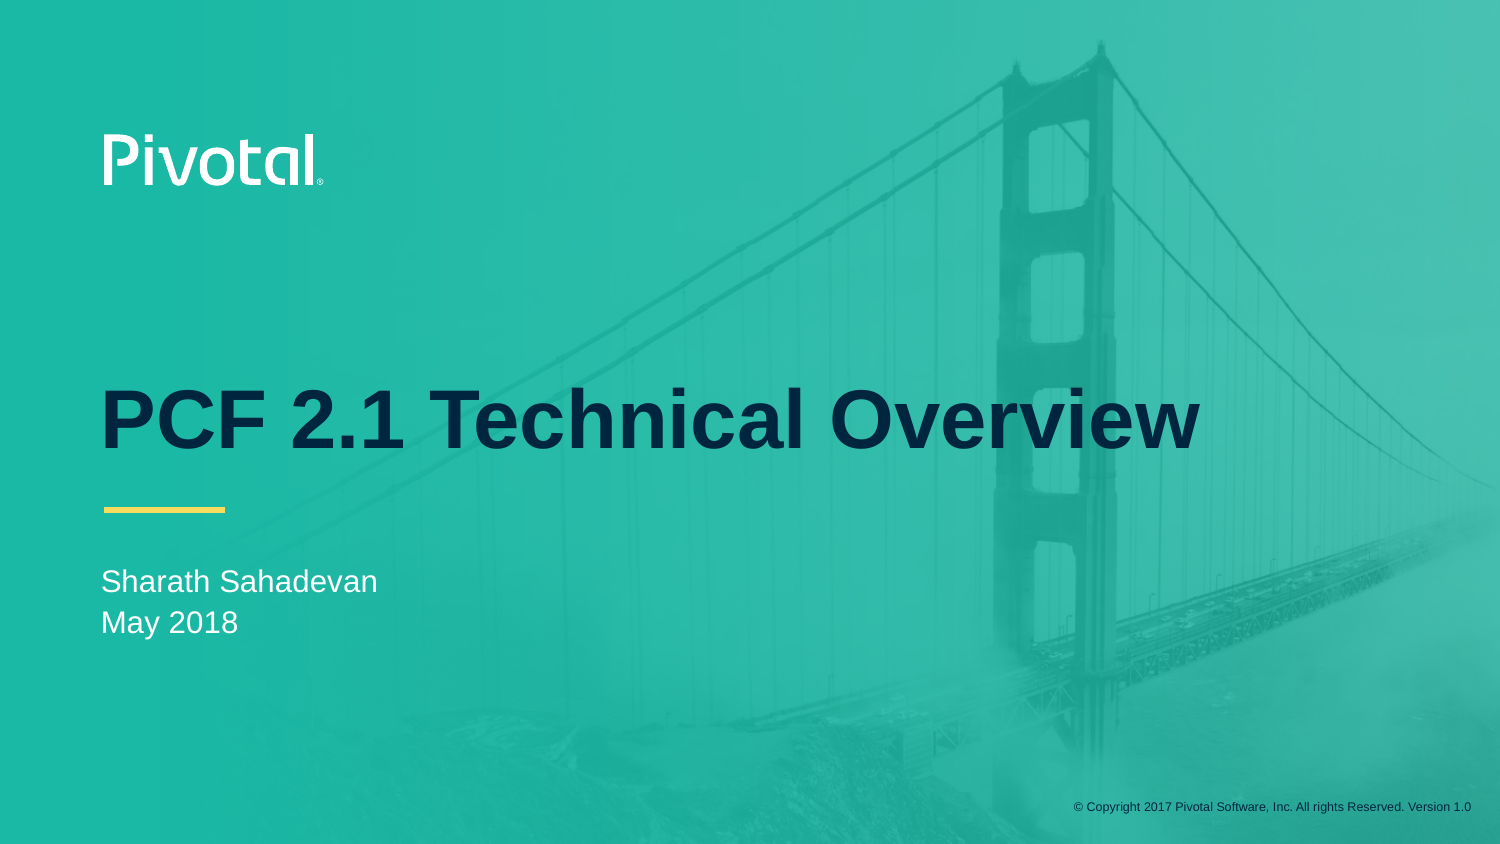

# PCF 2.1 Technical Overview
Sharath Sahadevan
May 2018